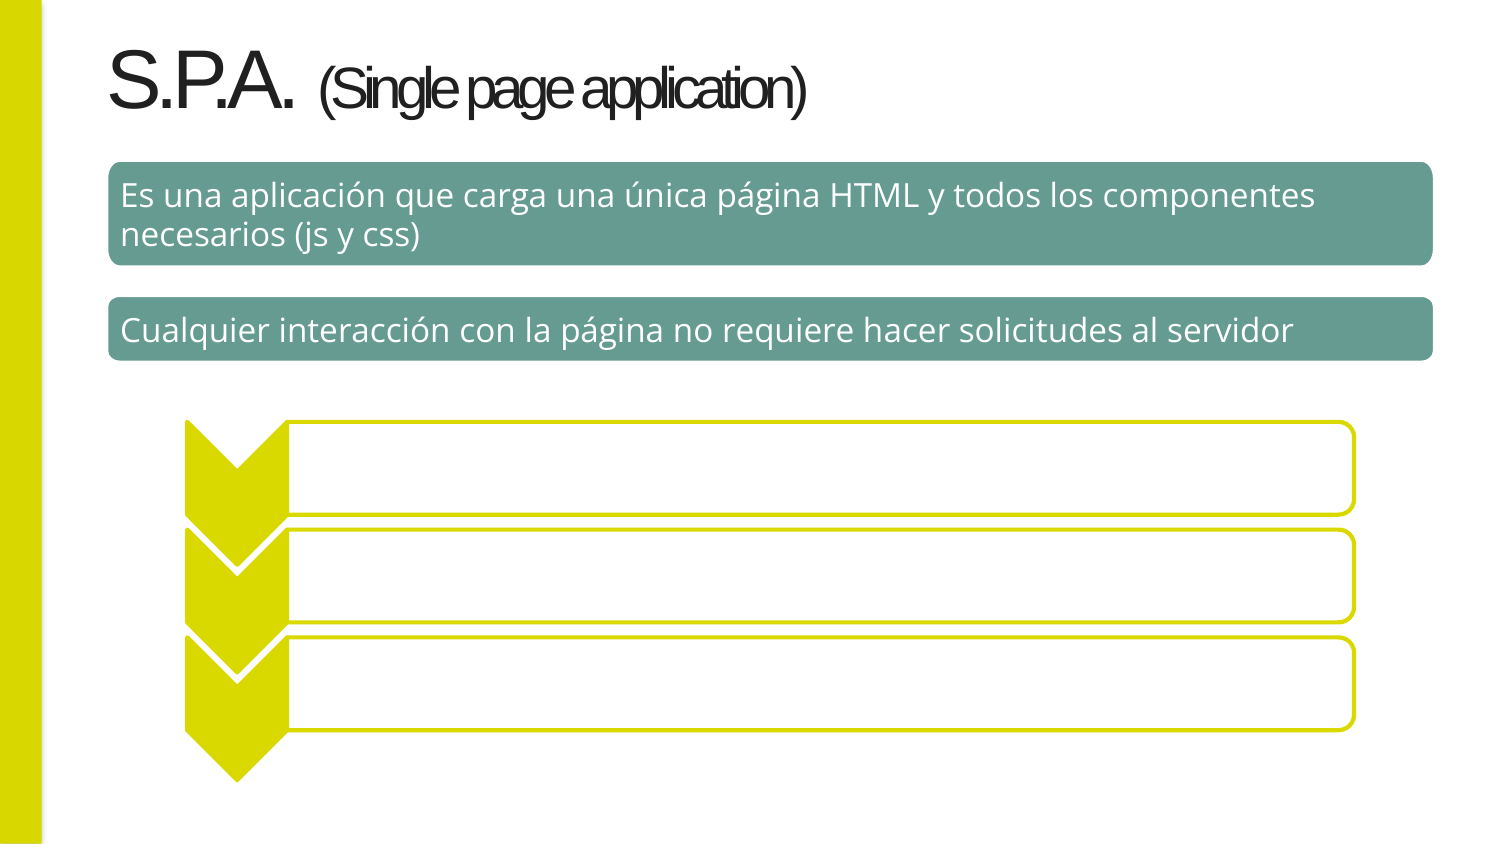

# S.P.A. (Single page application)
Es una aplicación que carga una única página HTML y todos los componentes necesarios (js y css)
Cualquier interacción con la página no requiere hacer solicitudes al servidor

Podemos construir SPA pero no es un requerimiento.

React puede ser utilizado para mejorar pequeñas partes de sitios web existentes.

React puede coexistir con páginas renderizadas de lado de servidor o cualquier otra biblioteca del lado del cliente.